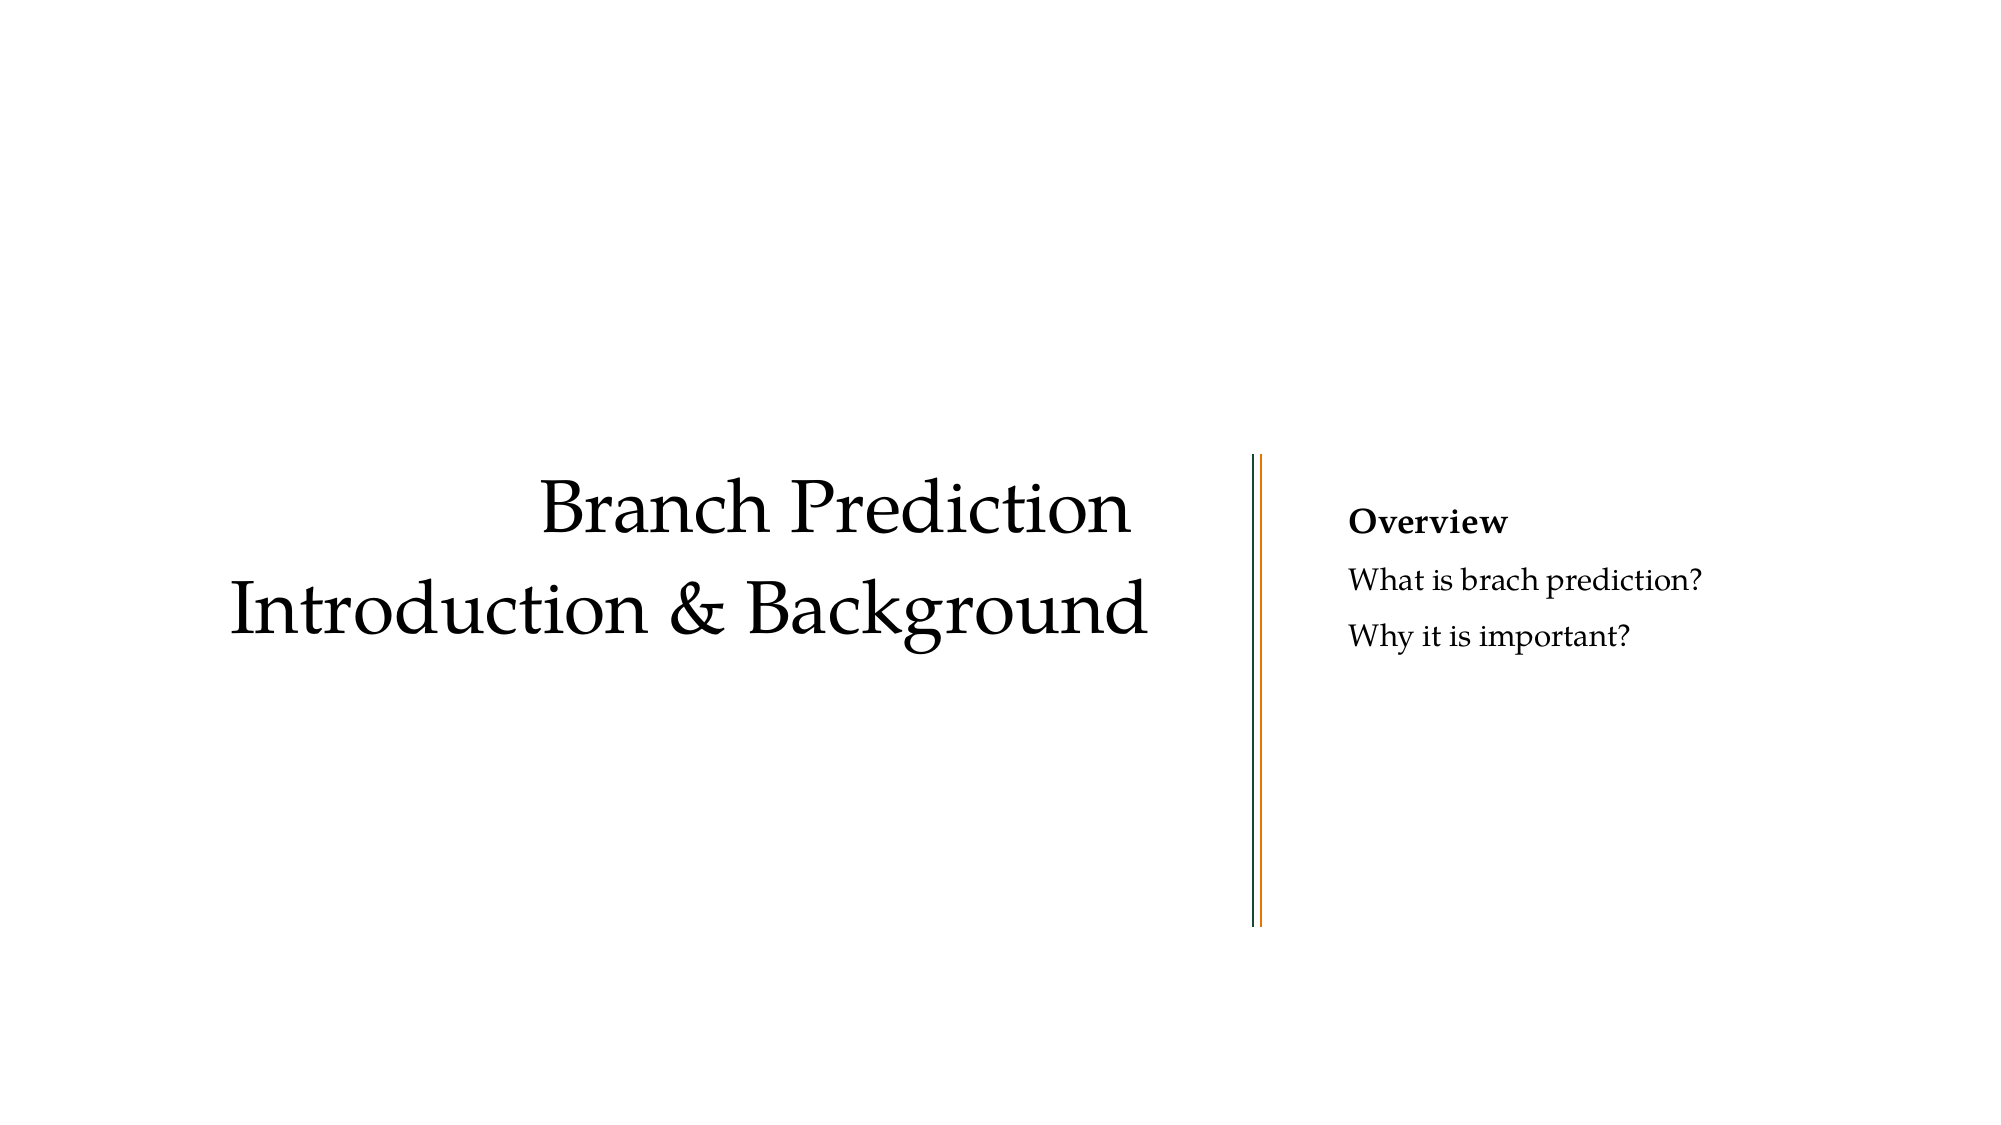

Overview
What is brach prediction?
Why it is important?
Branch Prediction
Introduction & Background